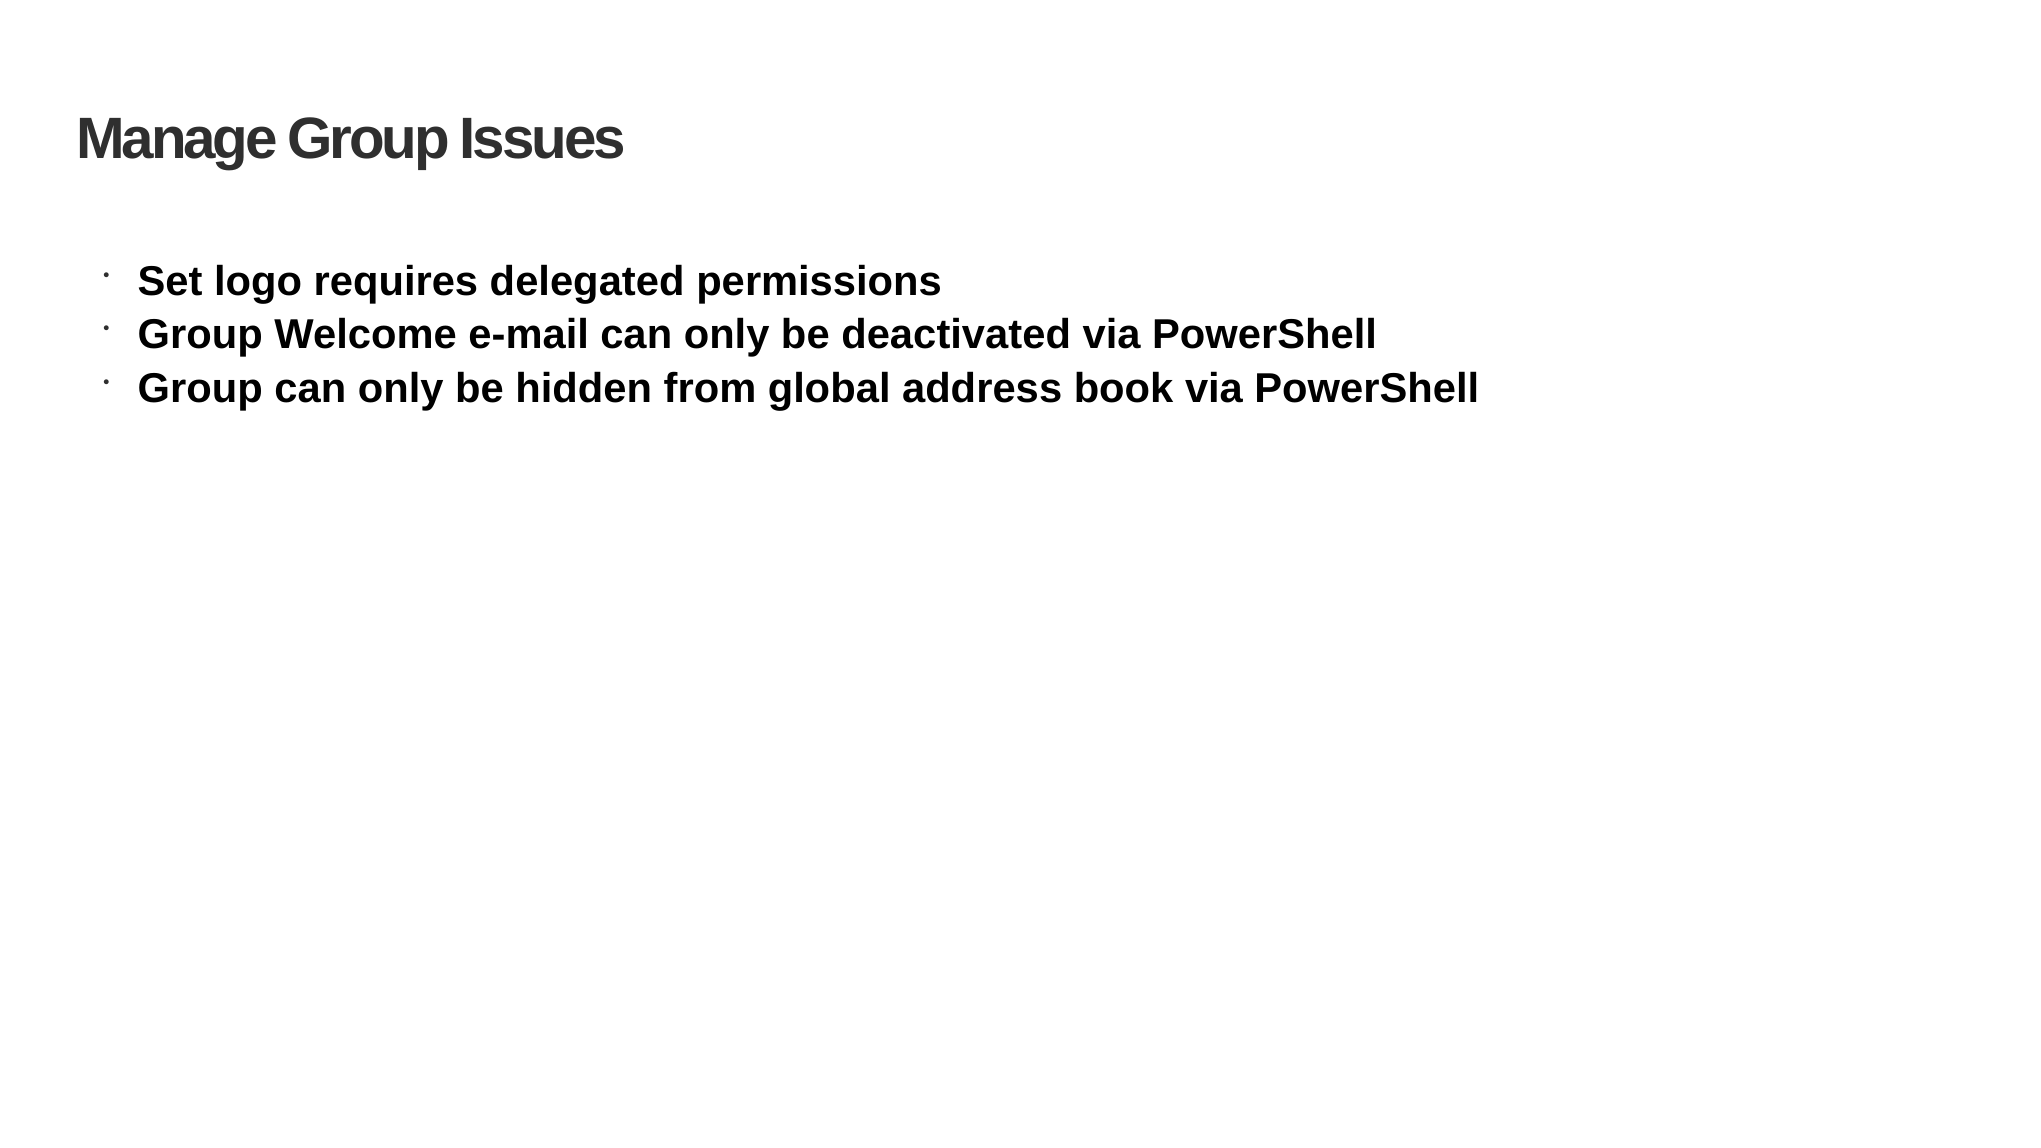

# Manage Group Issues
Set logo requires delegated permissions
Group Welcome e-mail can only be deactivated via PowerShell
Group can only be hidden from global address book via PowerShell